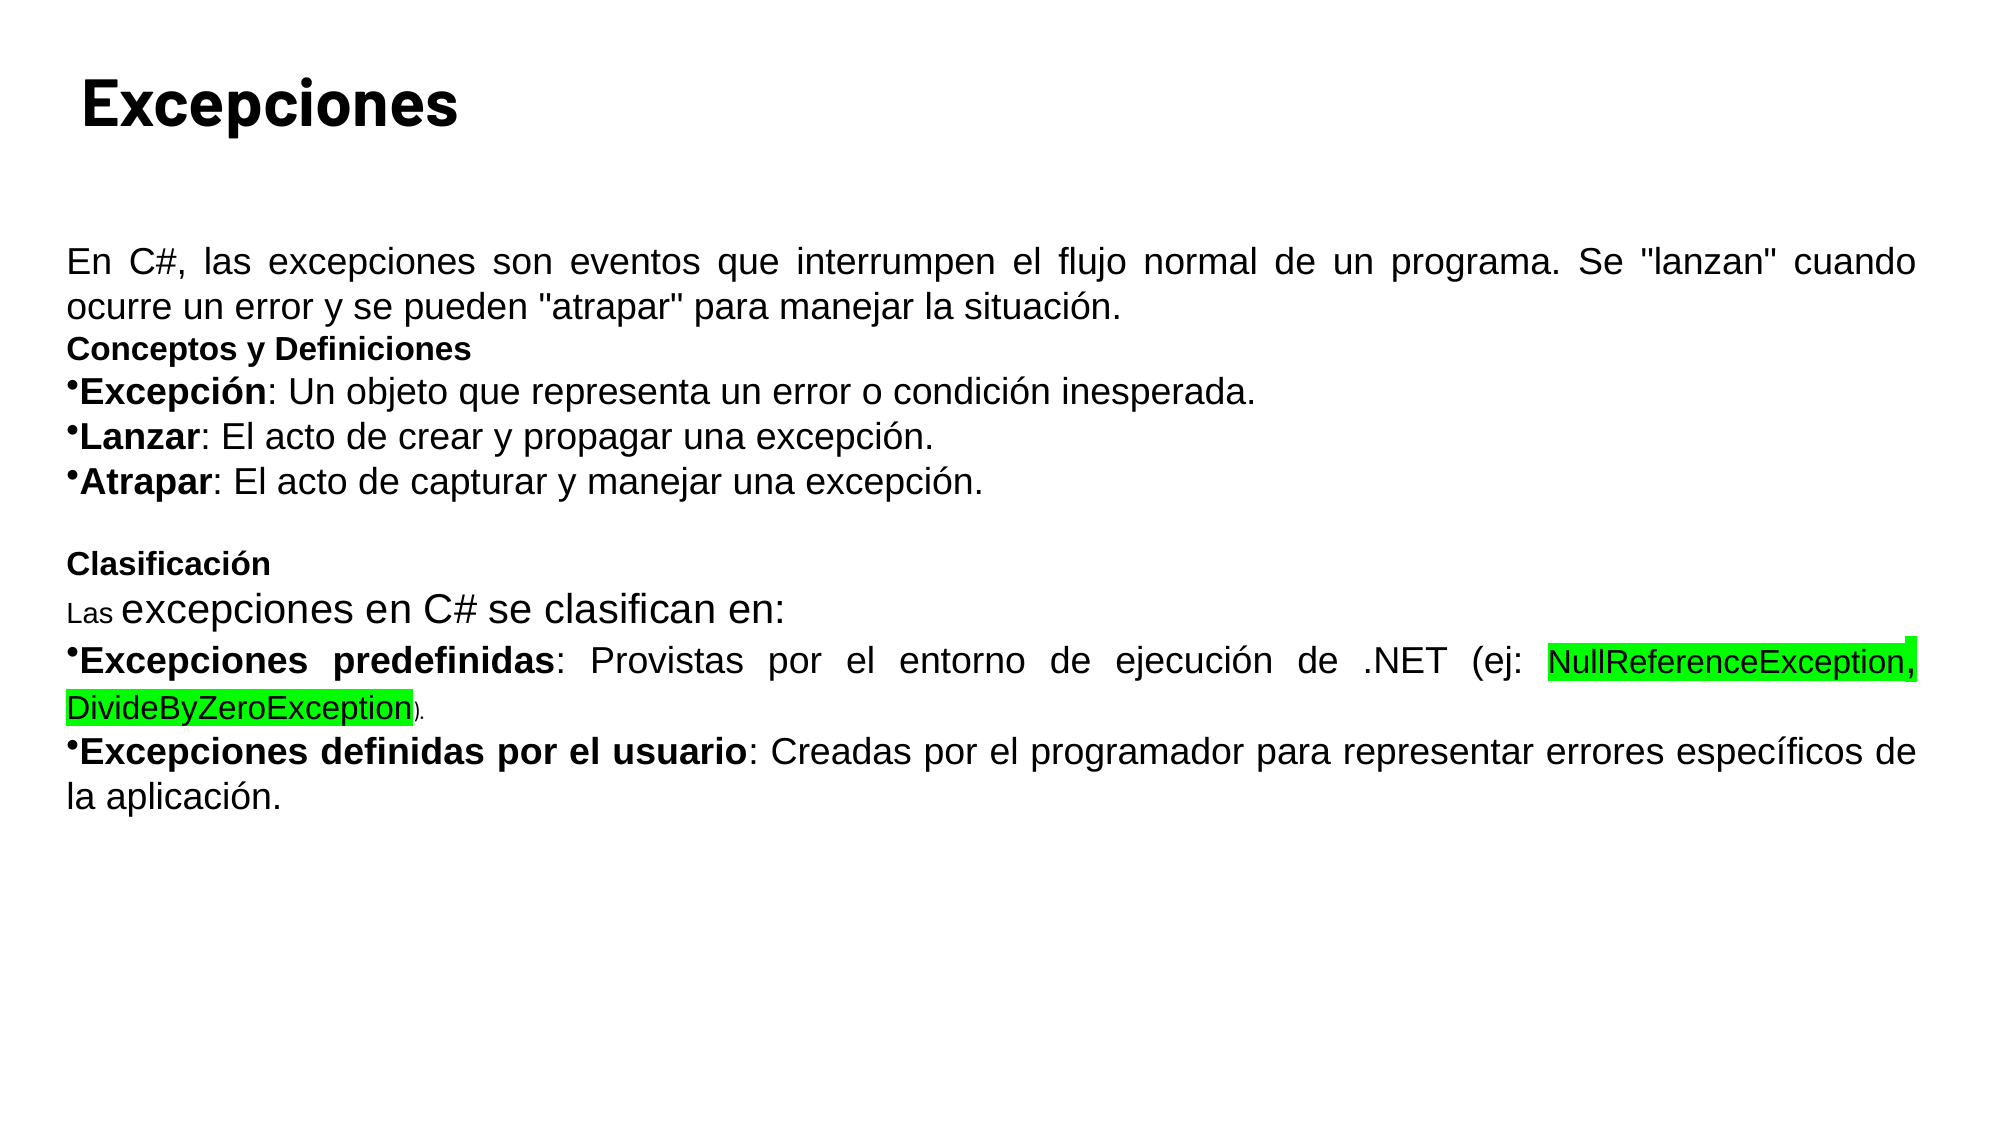

Excepciones
En C#, las excepciones son eventos que interrumpen el flujo normal de un programa. Se "lanzan" cuando ocurre un error y se pueden "atrapar" para manejar la situación.
Conceptos y Definiciones
Excepción: Un objeto que representa un error o condición inesperada.
Lanzar: El acto de crear y propagar una excepción.
Atrapar: El acto de capturar y manejar una excepción.

Clasificación
Las excepciones en C# se clasifican en:
Excepciones predefinidas: Provistas por el entorno de ejecución de .NET (ej: NullReferenceException, DivideByZeroException).
Excepciones definidas por el usuario: Creadas por el programador para representar errores específicos de la aplicación.